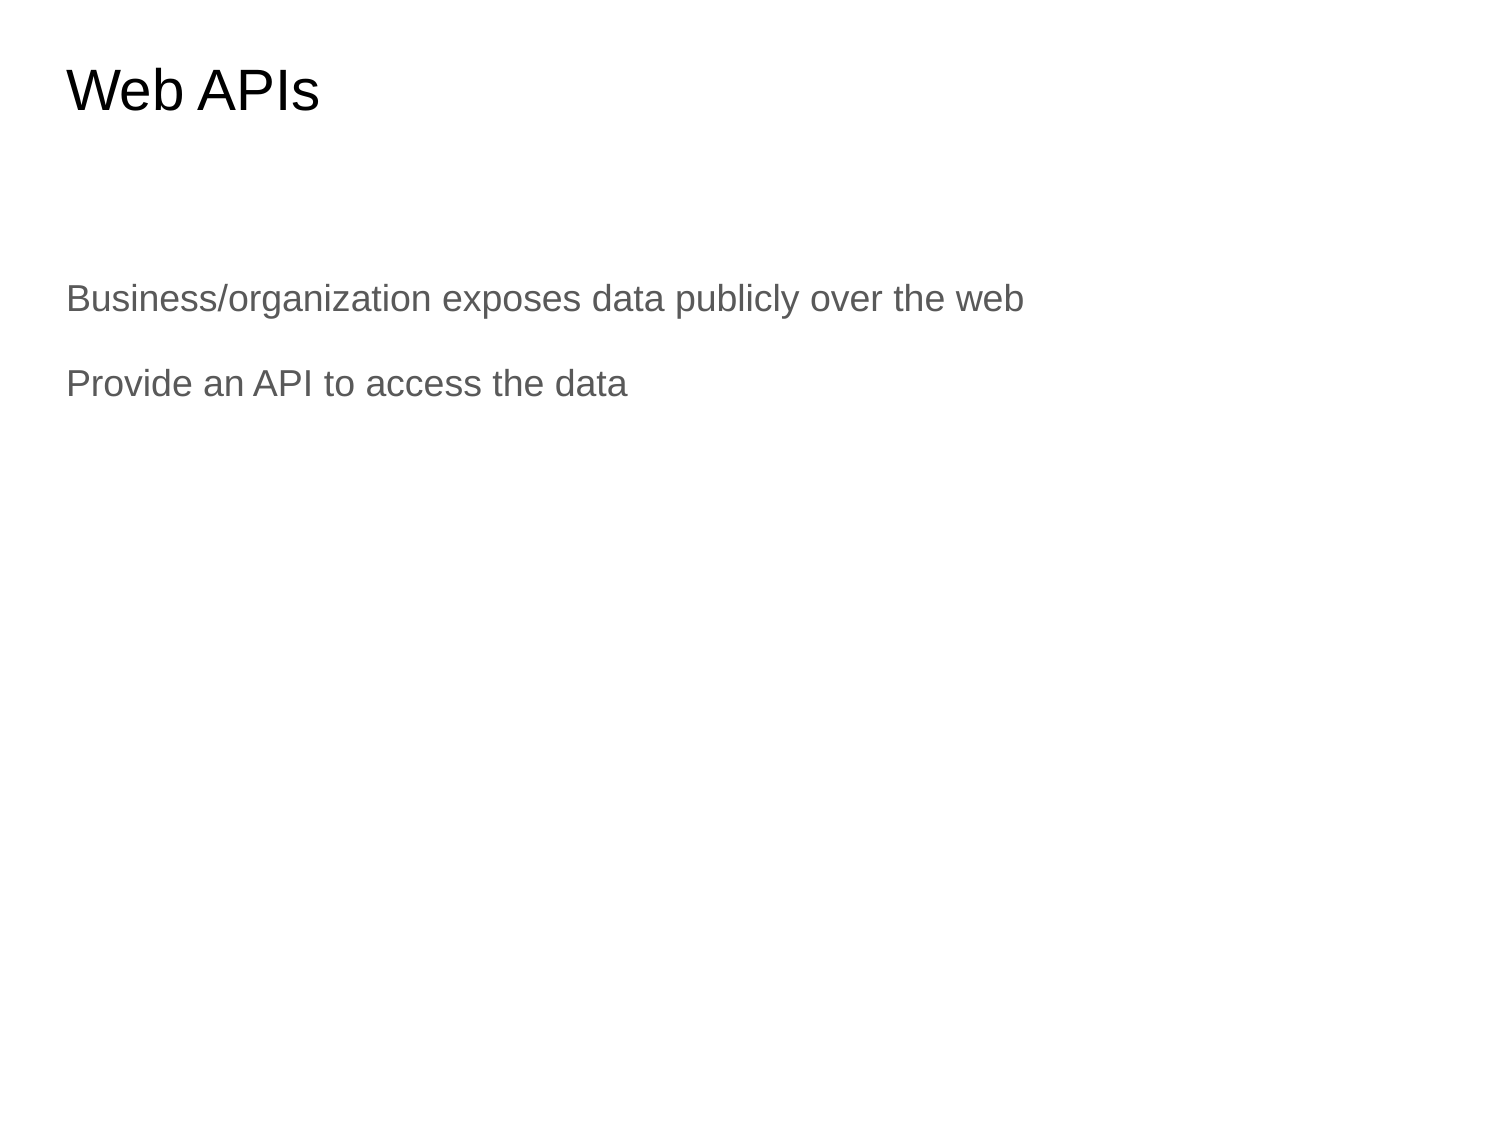

# Web APIs
Business/organization exposes data publicly over the web
Provide an API to access the data